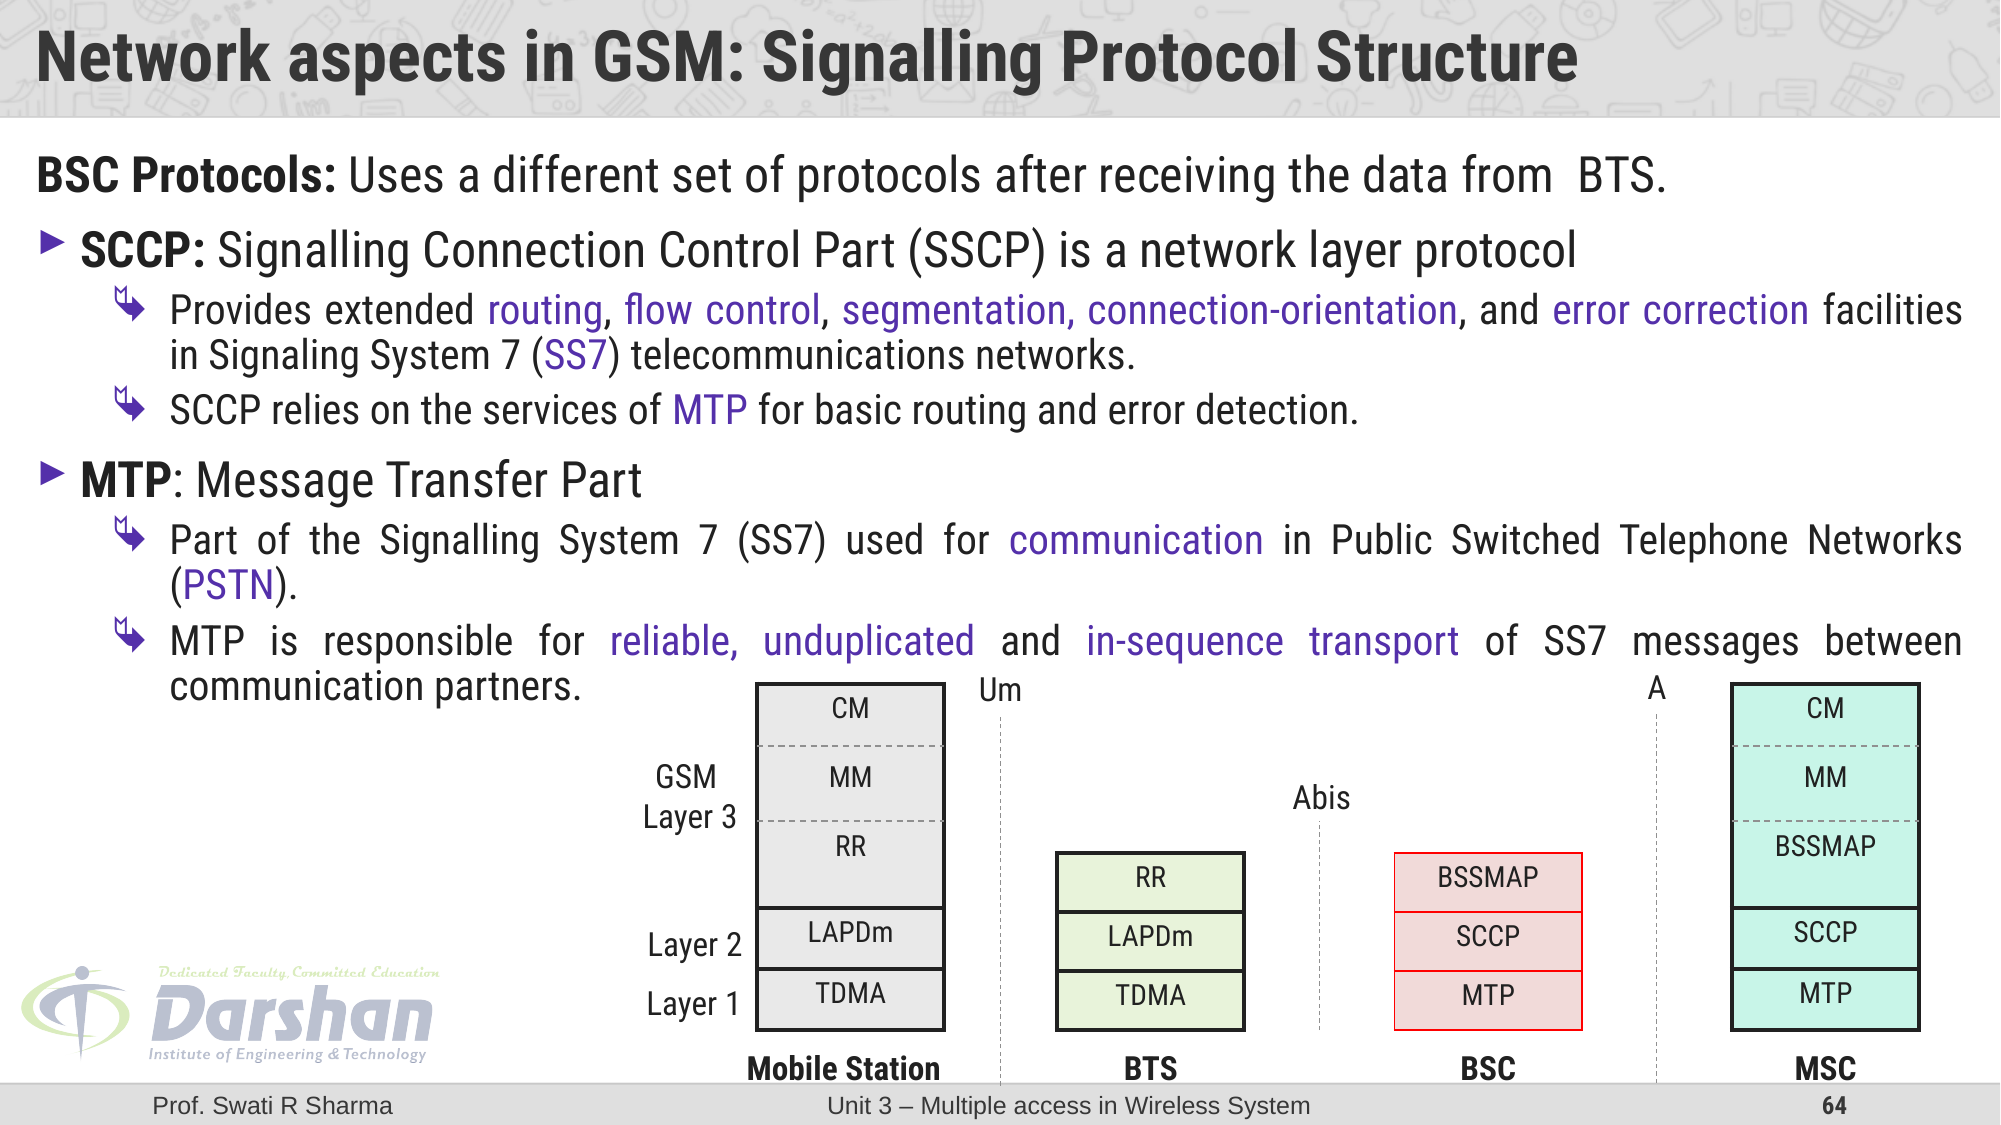

# Network aspects in GSM: Signalling Protocol Structure
BSC Protocols: Uses a different set of protocols after receiving the data from  BTS.
SCCP: Signalling Connection Control Part (SSCP) is a network layer protocol
Provides extended routing, flow control, segmentation, connection-orientation, and error correction facilities in Signaling System 7 (SS7) telecommunications networks.
SCCP relies on the services of MTP for basic routing and error detection.
MTP: Message Transfer Part
Part of the Signalling System 7 (SS7) used for communication in Public Switched Telephone Networks (PSTN).
MTP is responsible for reliable, unduplicated and in-sequence transport of SS7 messages between communication partners.
A
Um
| CM MM RR |
| --- |
| LAPDm |
| TDMA |
| CM MM BSSMAP |
| --- |
| SCCP |
| MTP |
GSM
Layer 3
Abis
| RR |
| --- |
| LAPDm |
| TDMA |
| BSSMAP |
| --- |
| SCCP |
| MTP |
 Layer 2
 Layer 1
Mobile Station
BTS
BSC
MSC